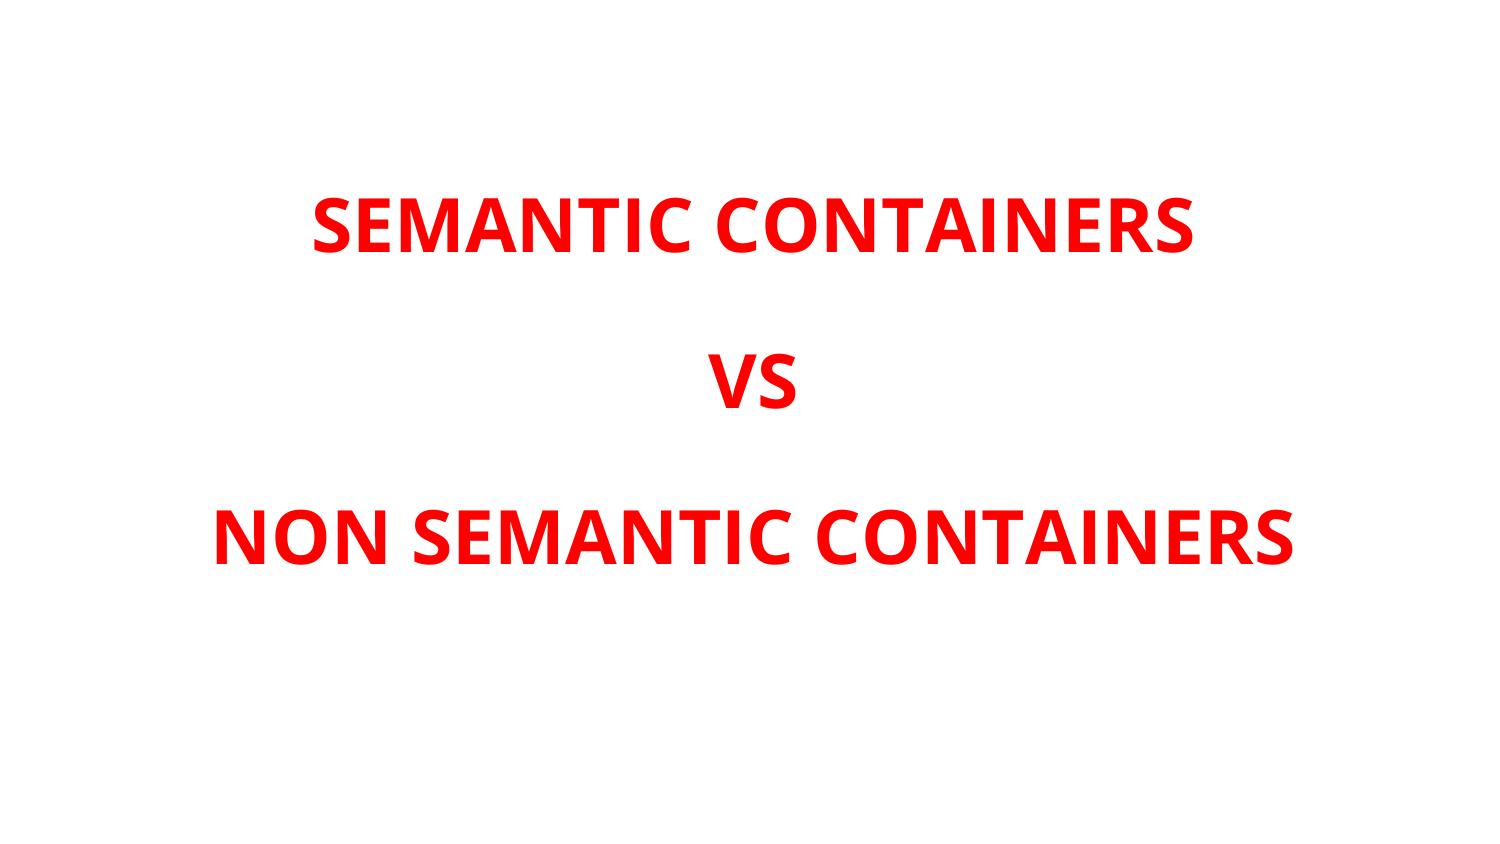

# SEMANTIC CONTAINERS
VS
NON SEMANTIC CONTAINERS